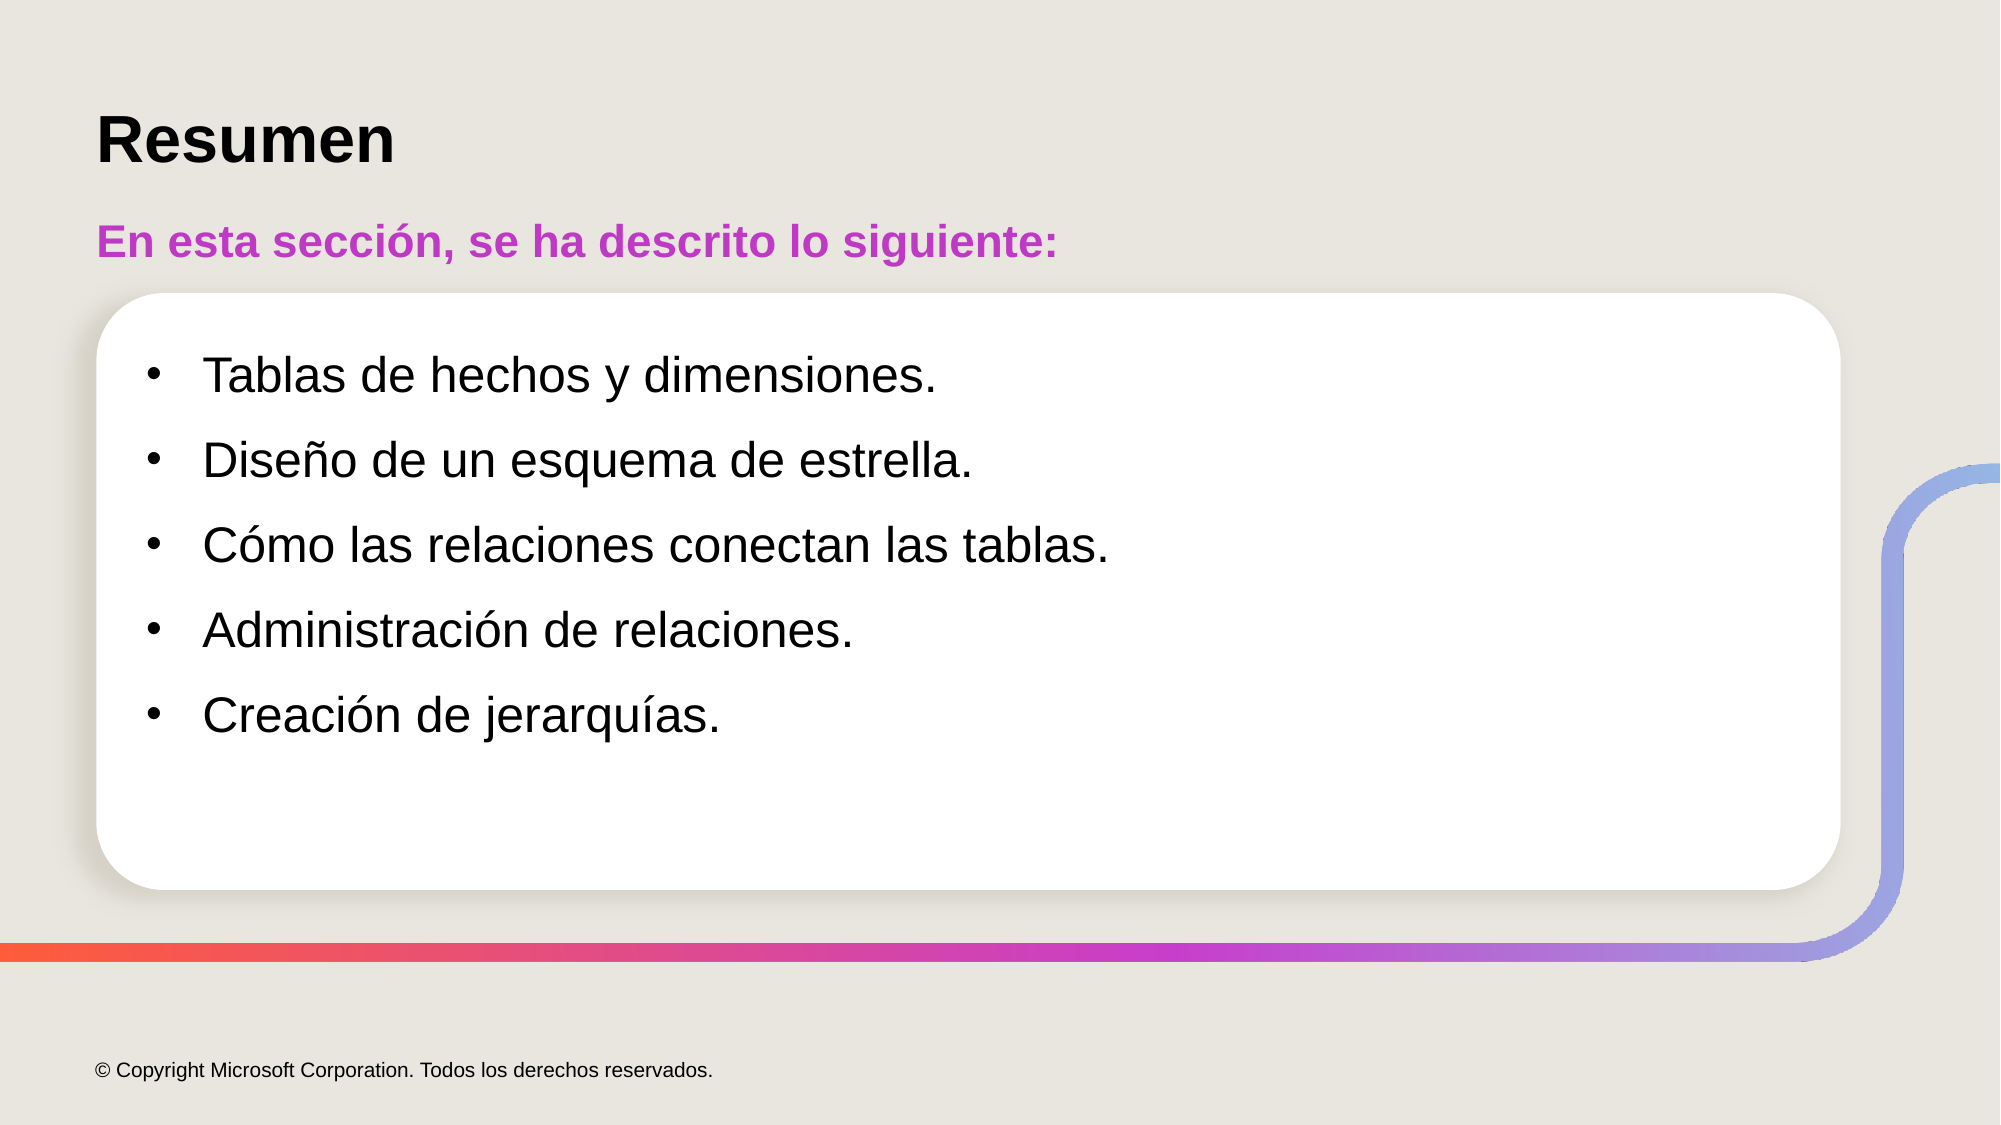

# Resumen
En esta sección, se ha descrito lo siguiente:
Tablas de hechos y dimensiones.
Diseño de un esquema de estrella.
Cómo las relaciones conectan las tablas.
Administración de relaciones.
Creación de jerarquías.